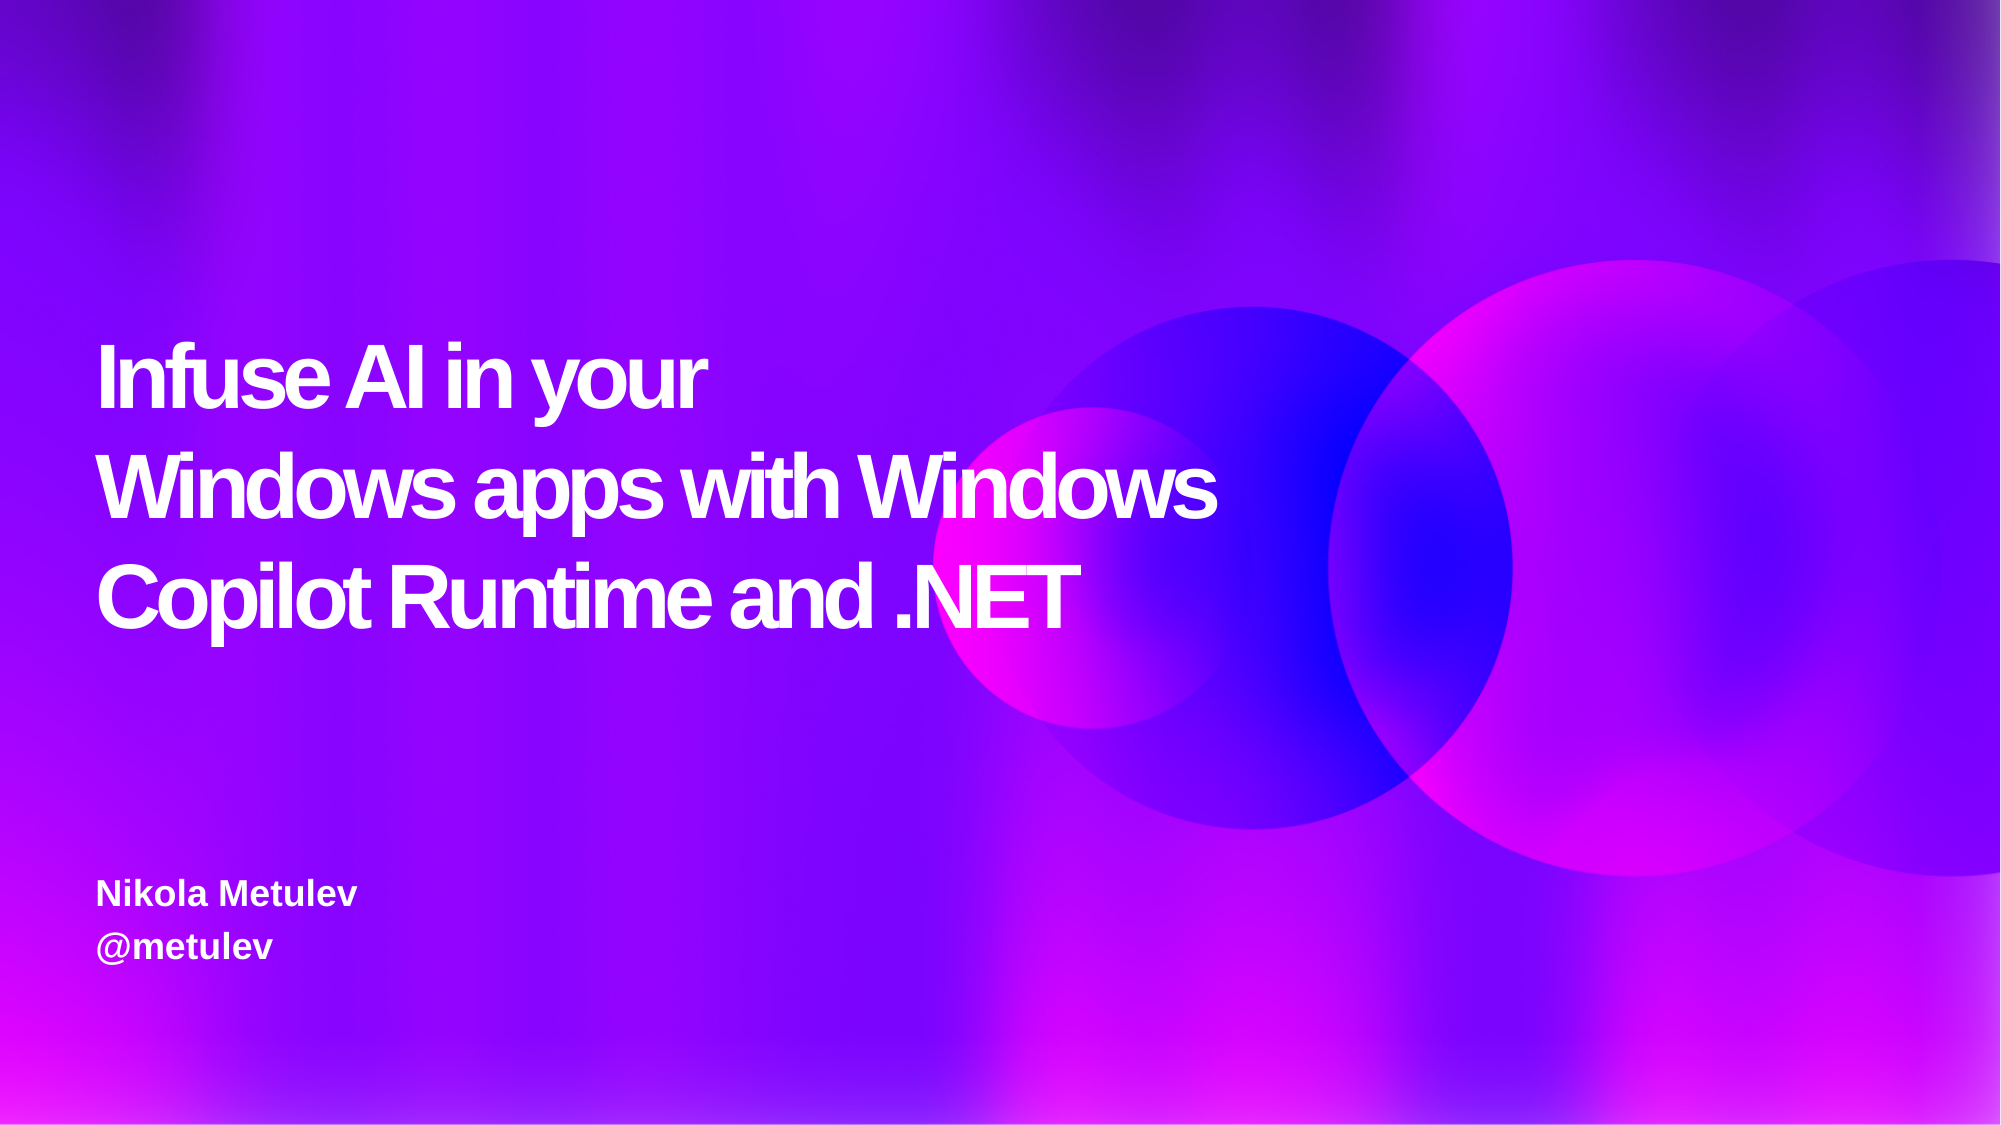

# Infuse AI in your Windows apps with Windows Copilot Runtime and .NET
Nikola Metulev
@metulev